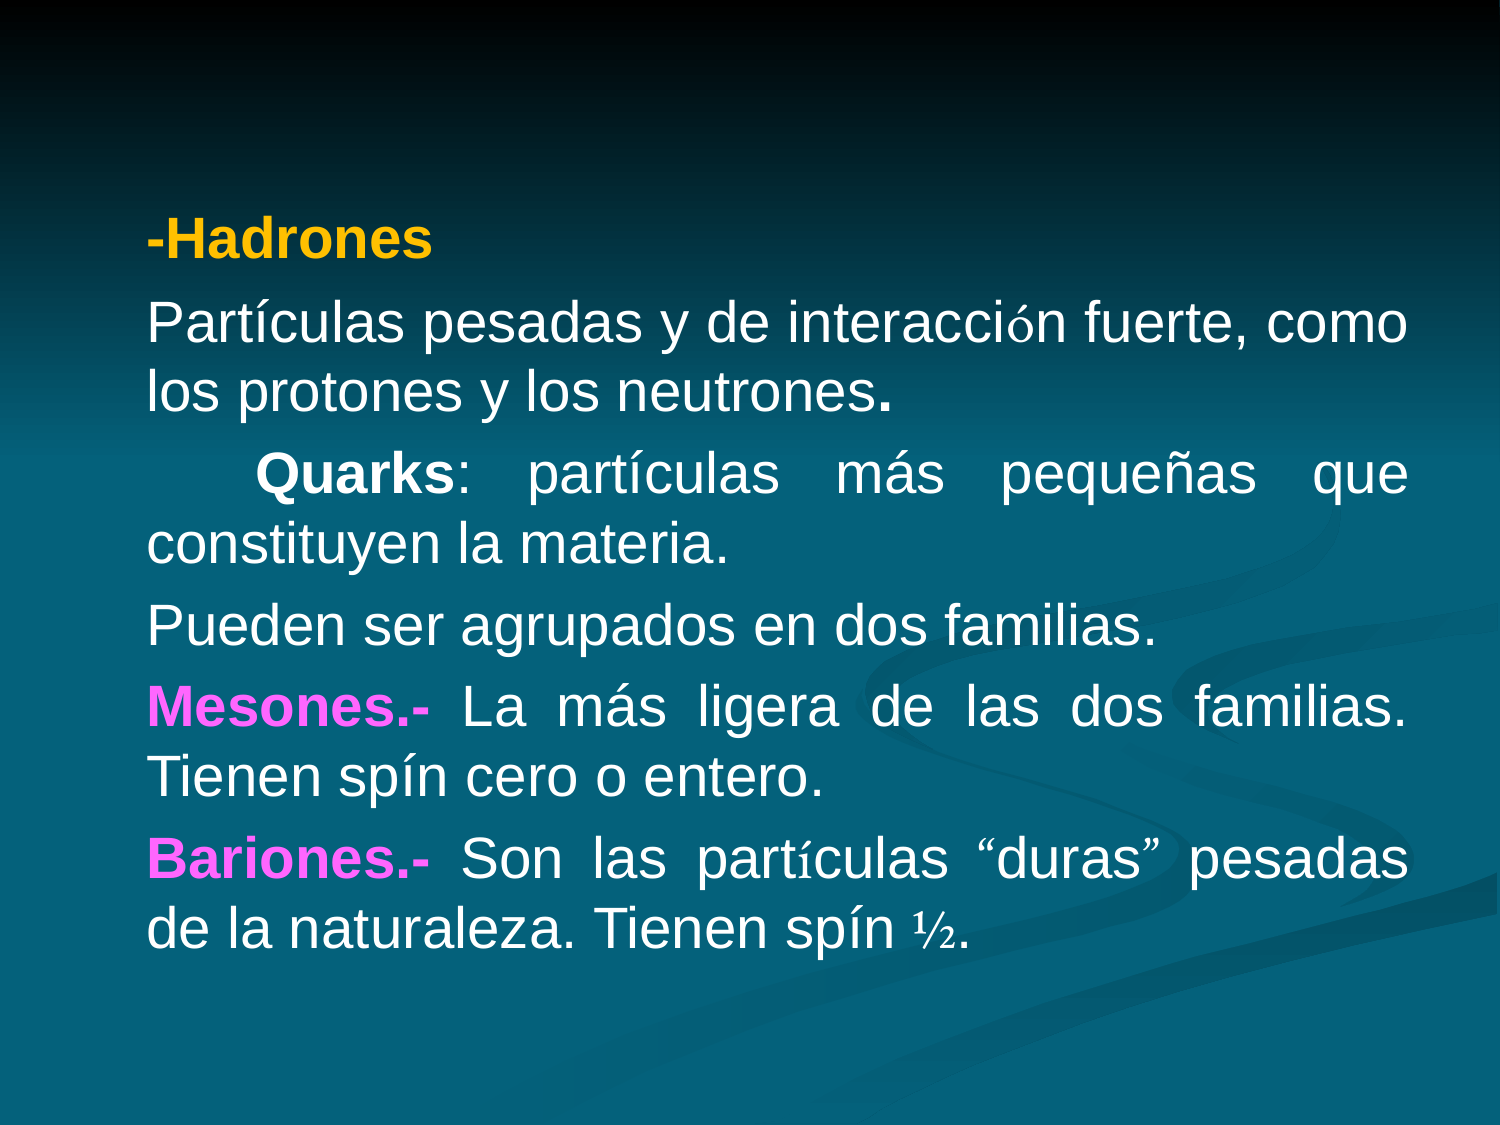

-Hadrones
	Partículas pesadas y de interacción fuerte, como los protones y los neutrones.
   Quarks: partículas más pequeñas que constituyen la materia.
	Pueden ser agrupados en dos familias.
	Mesones.- La más ligera de las dos familias. Tienen spín cero o entero.
	Bariones.- Son las partículas “duras” pesadas de la naturaleza. Tienen spín ½.